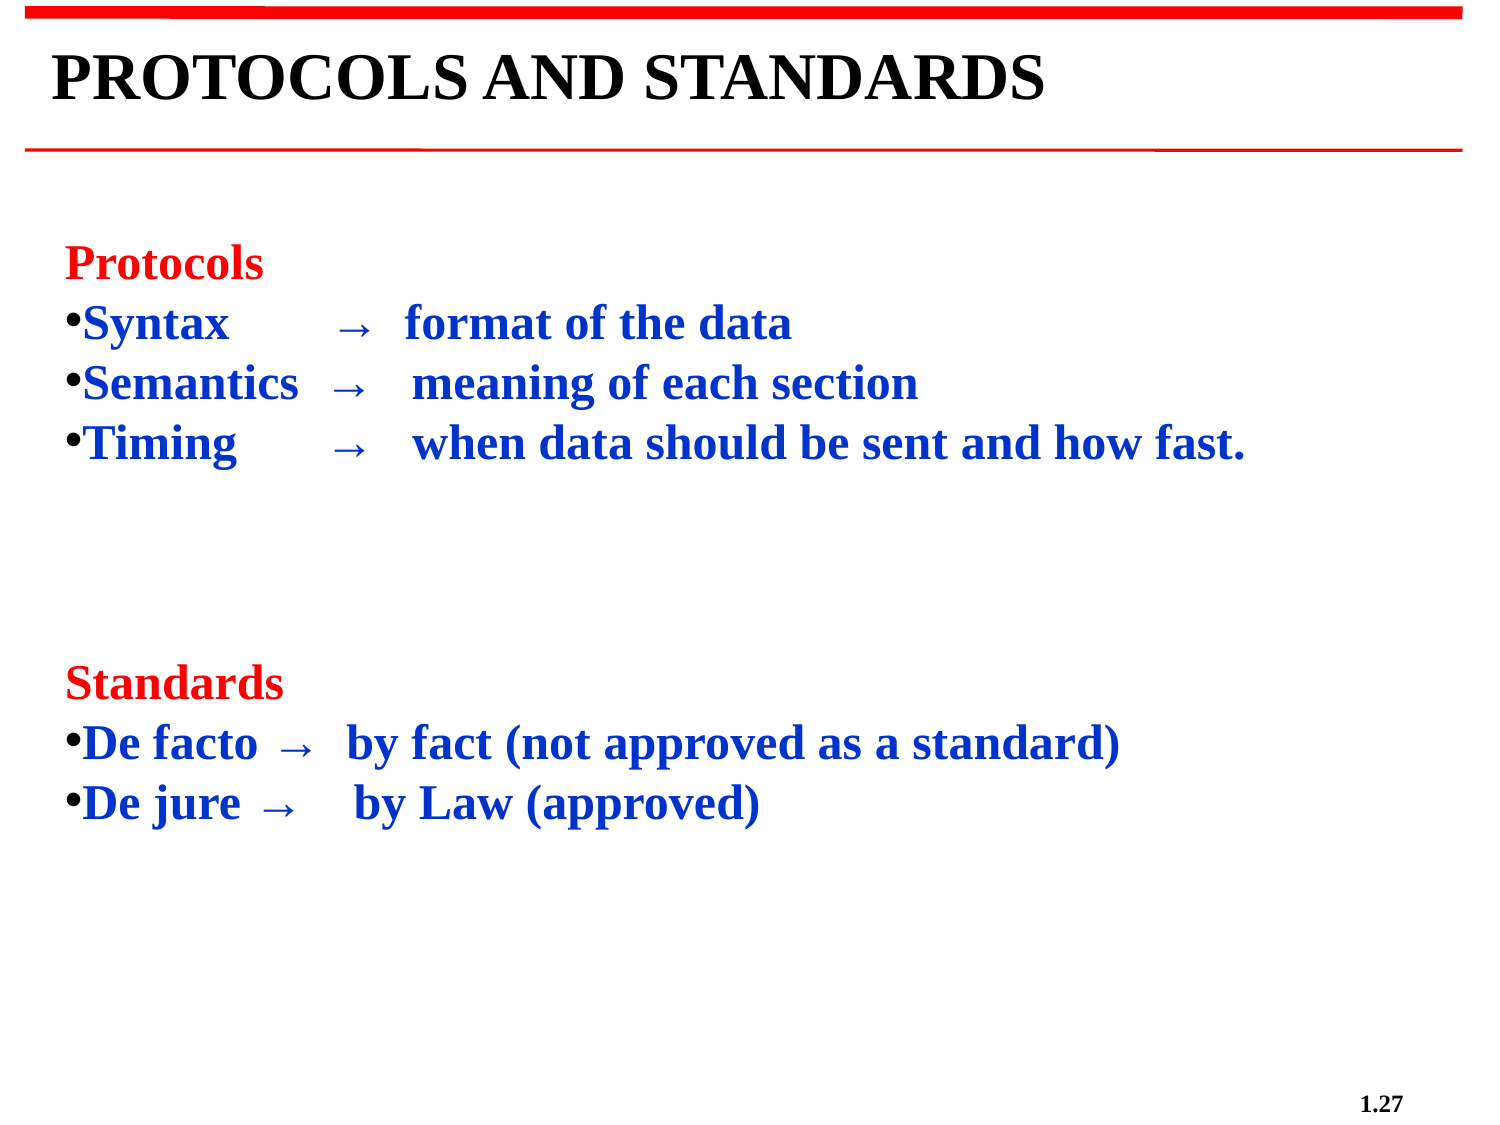

PROTOCOLS AND STANDARDS
Protocols
Syntax        →  format of the data
Semantics  →   meaning of each section
Timing       →   when data should be sent and how fast.

Standards
De facto →  by fact (not approved as a standard)
De jure →    by Law (approved)

1.27